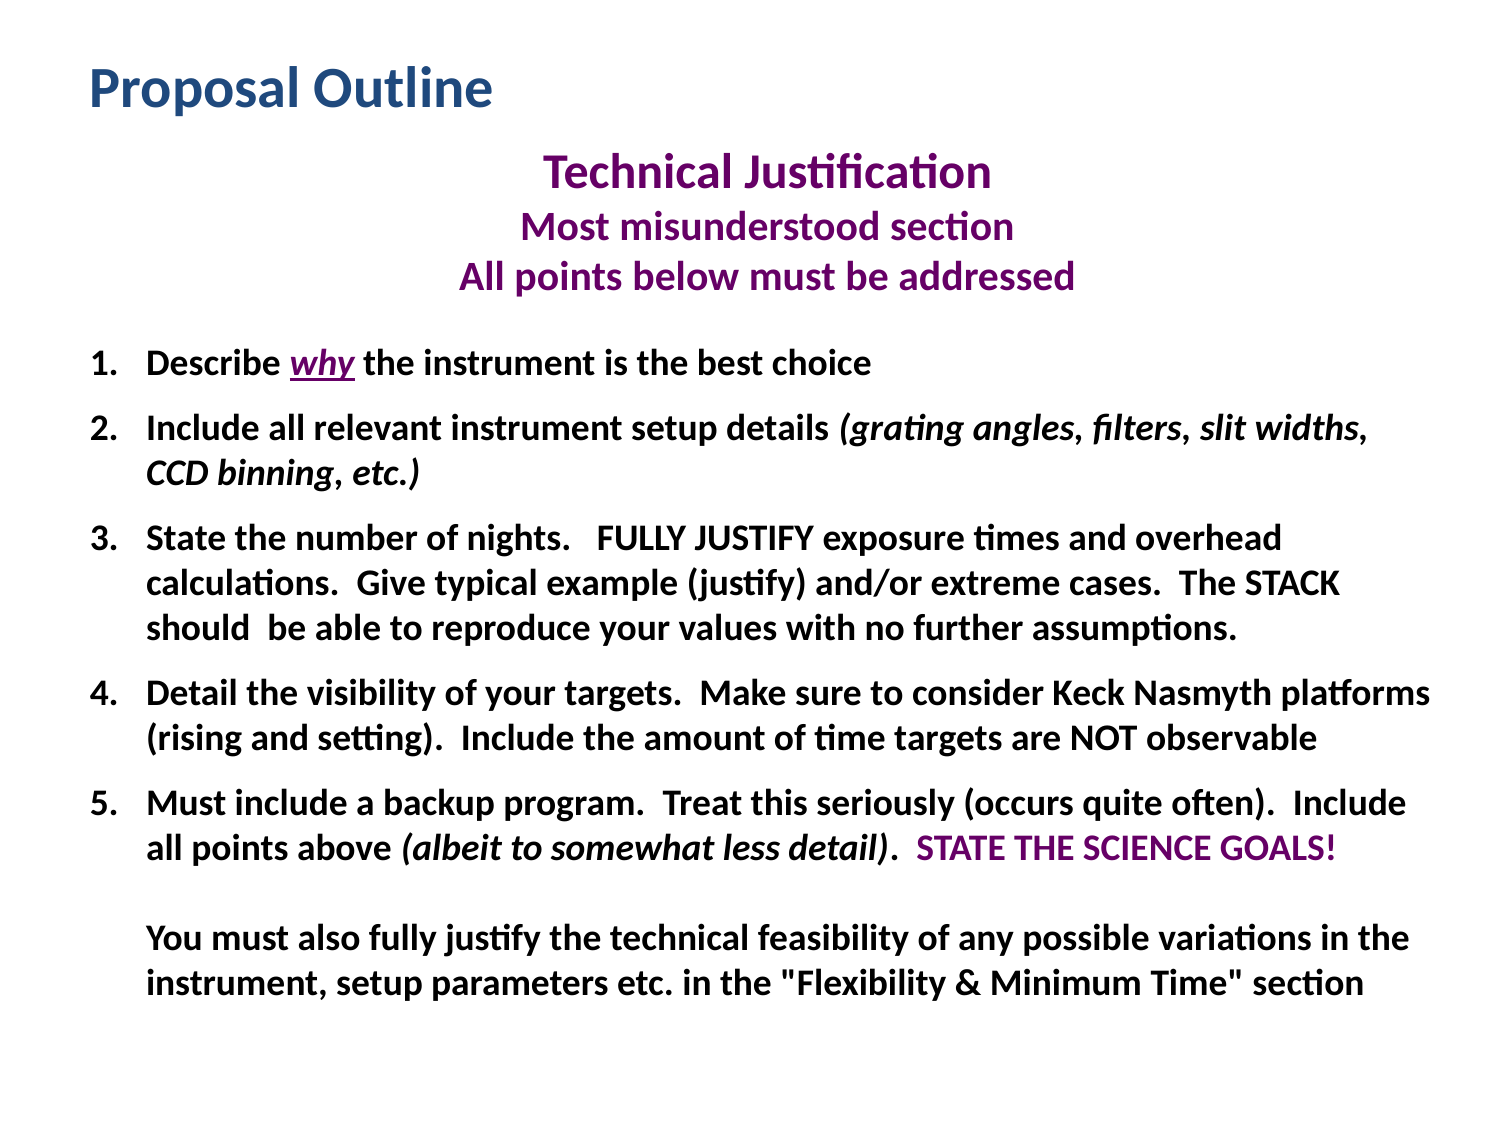

Proposal Outline
Technical Justification
Most misunderstood section
All points below must be addressed

Describe why the instrument is the best choice

Include all relevant instrument setup details (grating angles, filters, slit widths,  CCD binning, etc.)

State the number of nights.   FULLY JUSTIFY exposure times and overhead calculations.  Give typical example (justify) and/or extreme cases.  The STACK  should  be able to reproduce your values with no further assumptions.

Detail the visibility of your targets.  Make sure to consider Keck Nasmyth platforms (rising and setting).  Include the amount of time targets are NOT observable

Must include a backup program.  Treat this seriously (occurs quite often).  Include all points above (albeit to somewhat less detail).  STATE THE SCIENCE GOALS!

	You must also fully justify the technical feasibility of any possible variations in the instrument, setup parameters etc. in the "Flexibility & Minimum Time" section